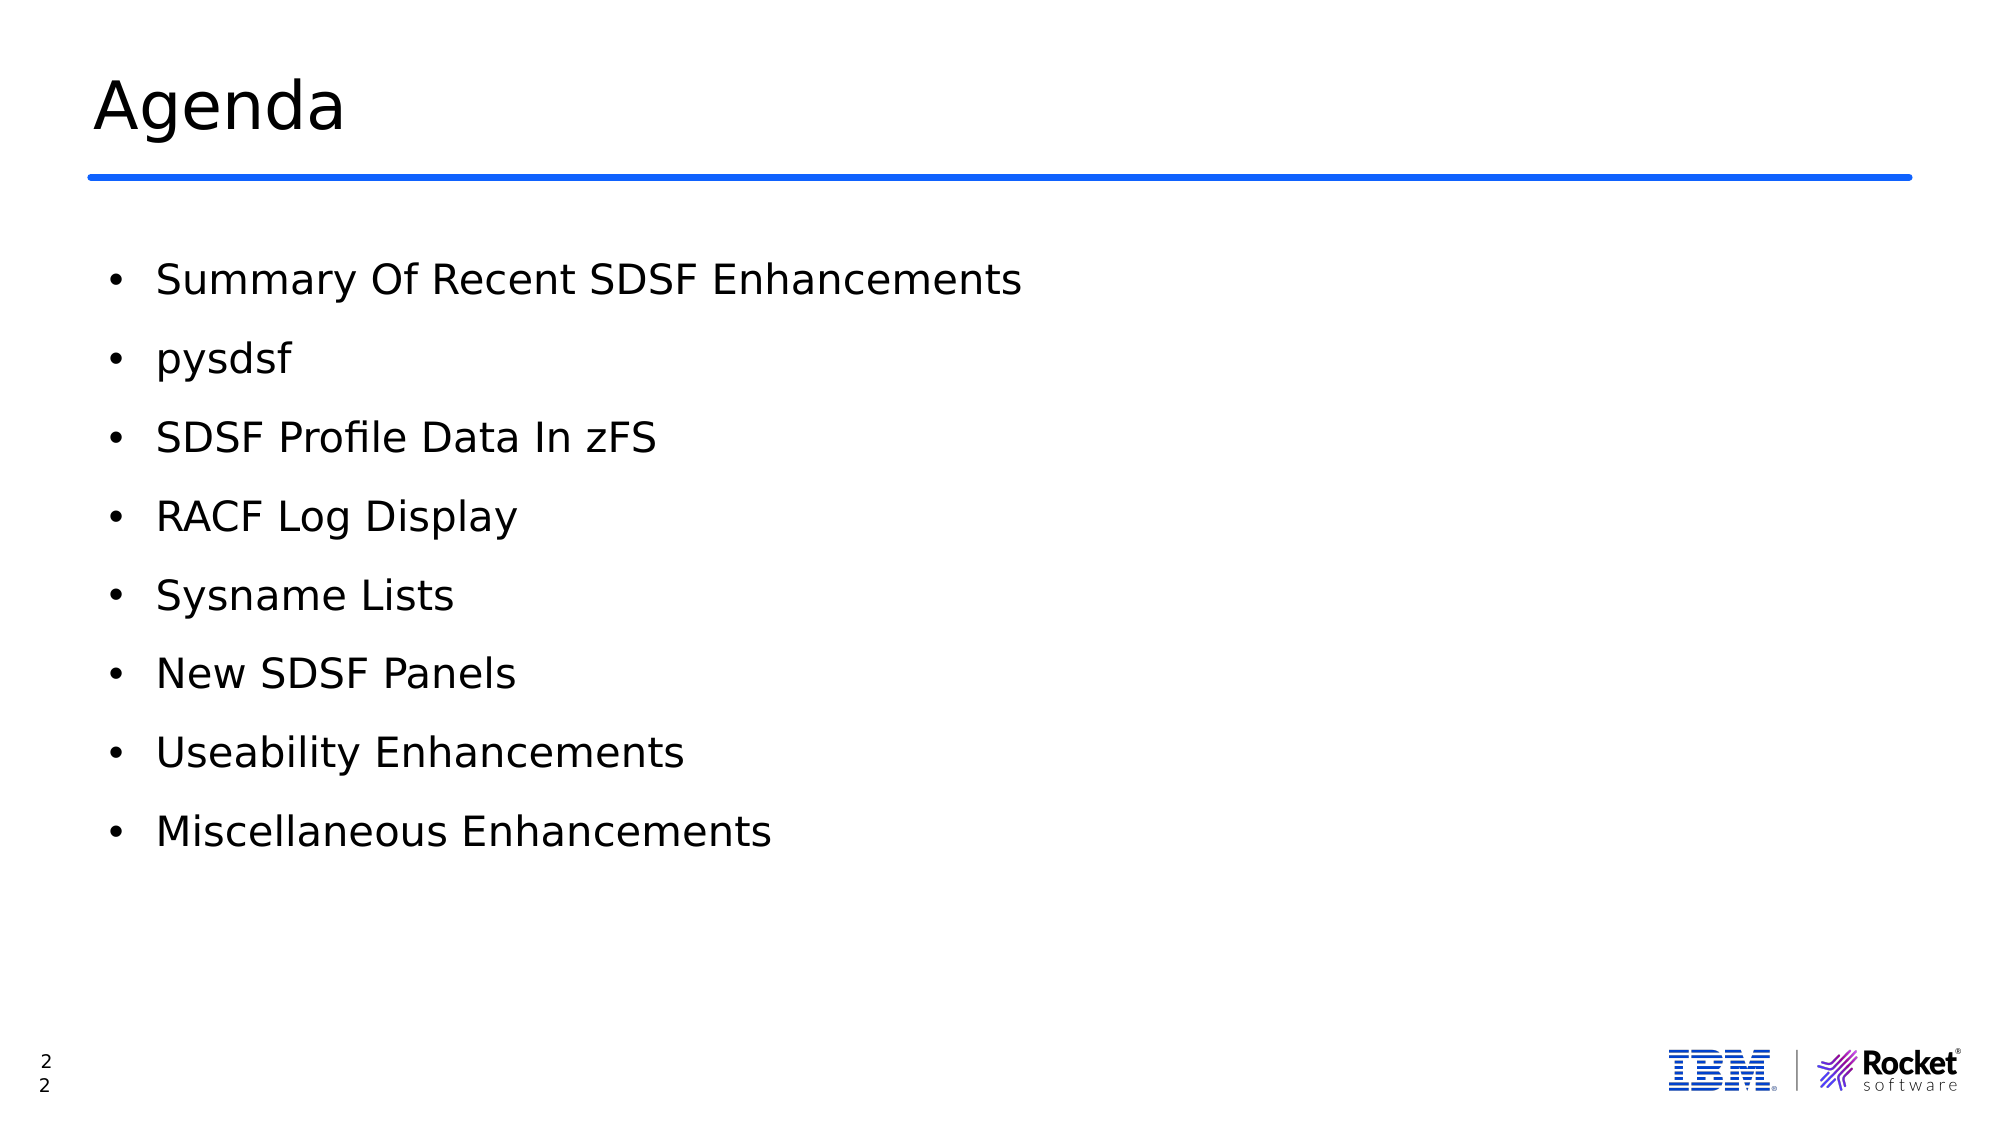

# Agenda
Summary Of Recent SDSF Enhancements
pysdsf
SDSF Profile Data In zFS
RACF Log Display
Sysname Lists
New SDSF Panels
Useability Enhancements
Miscellaneous Enhancements

2